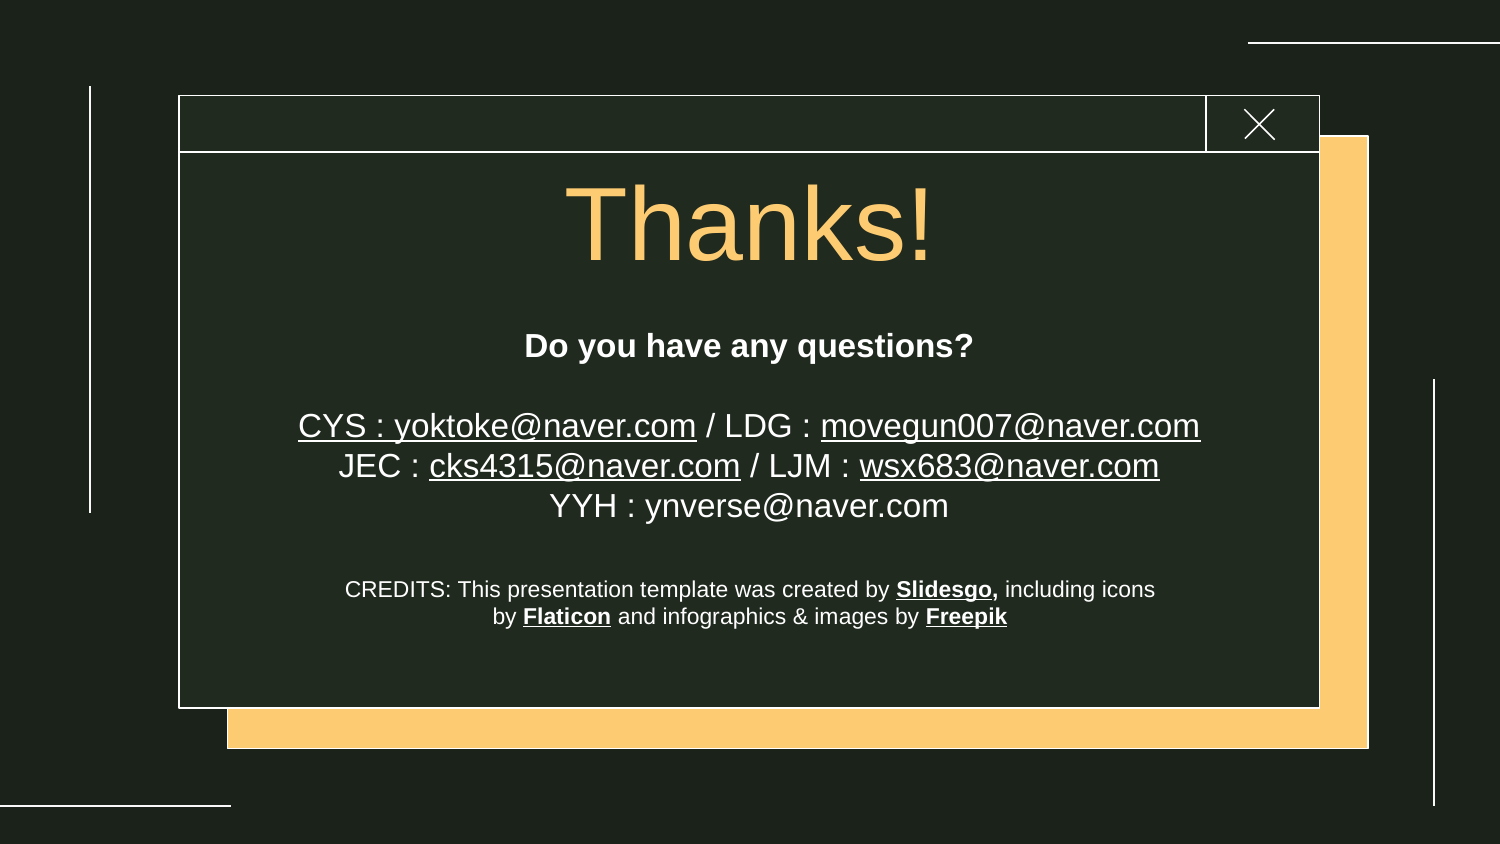

# Thanks!
Do you have any questions?

CYS : yoktoke@naver.com / LDG : movegun007@naver.com
JEC : cks4315@naver.com / LJM : wsx683@naver.com
YYH : ynverse@naver.com